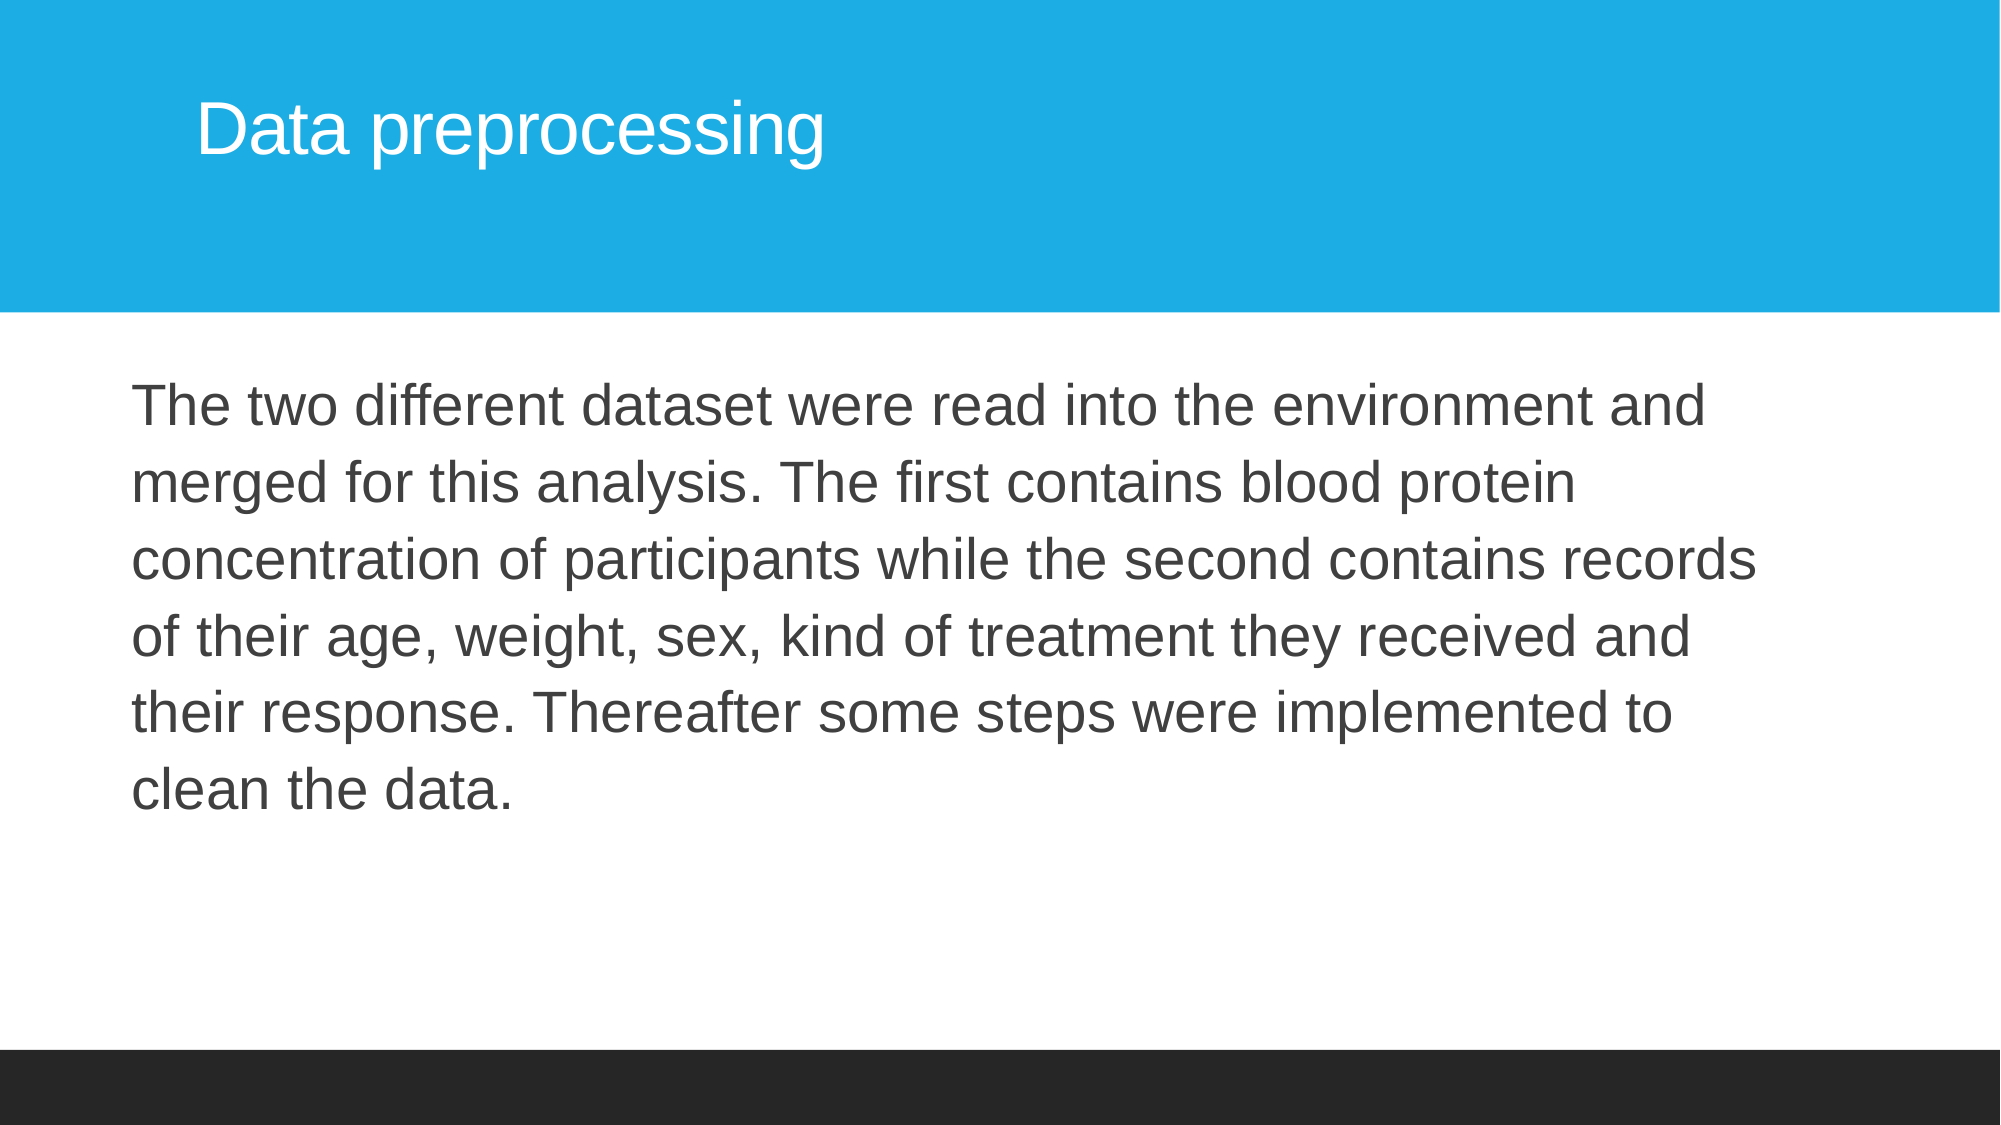

# Data preprocessing
The two different dataset were read into the environment and merged for this analysis. The first contains blood protein concentration of participants while the second contains records of their age, weight, sex, kind of treatment they received and their response. Thereafter some steps were implemented to clean the data.